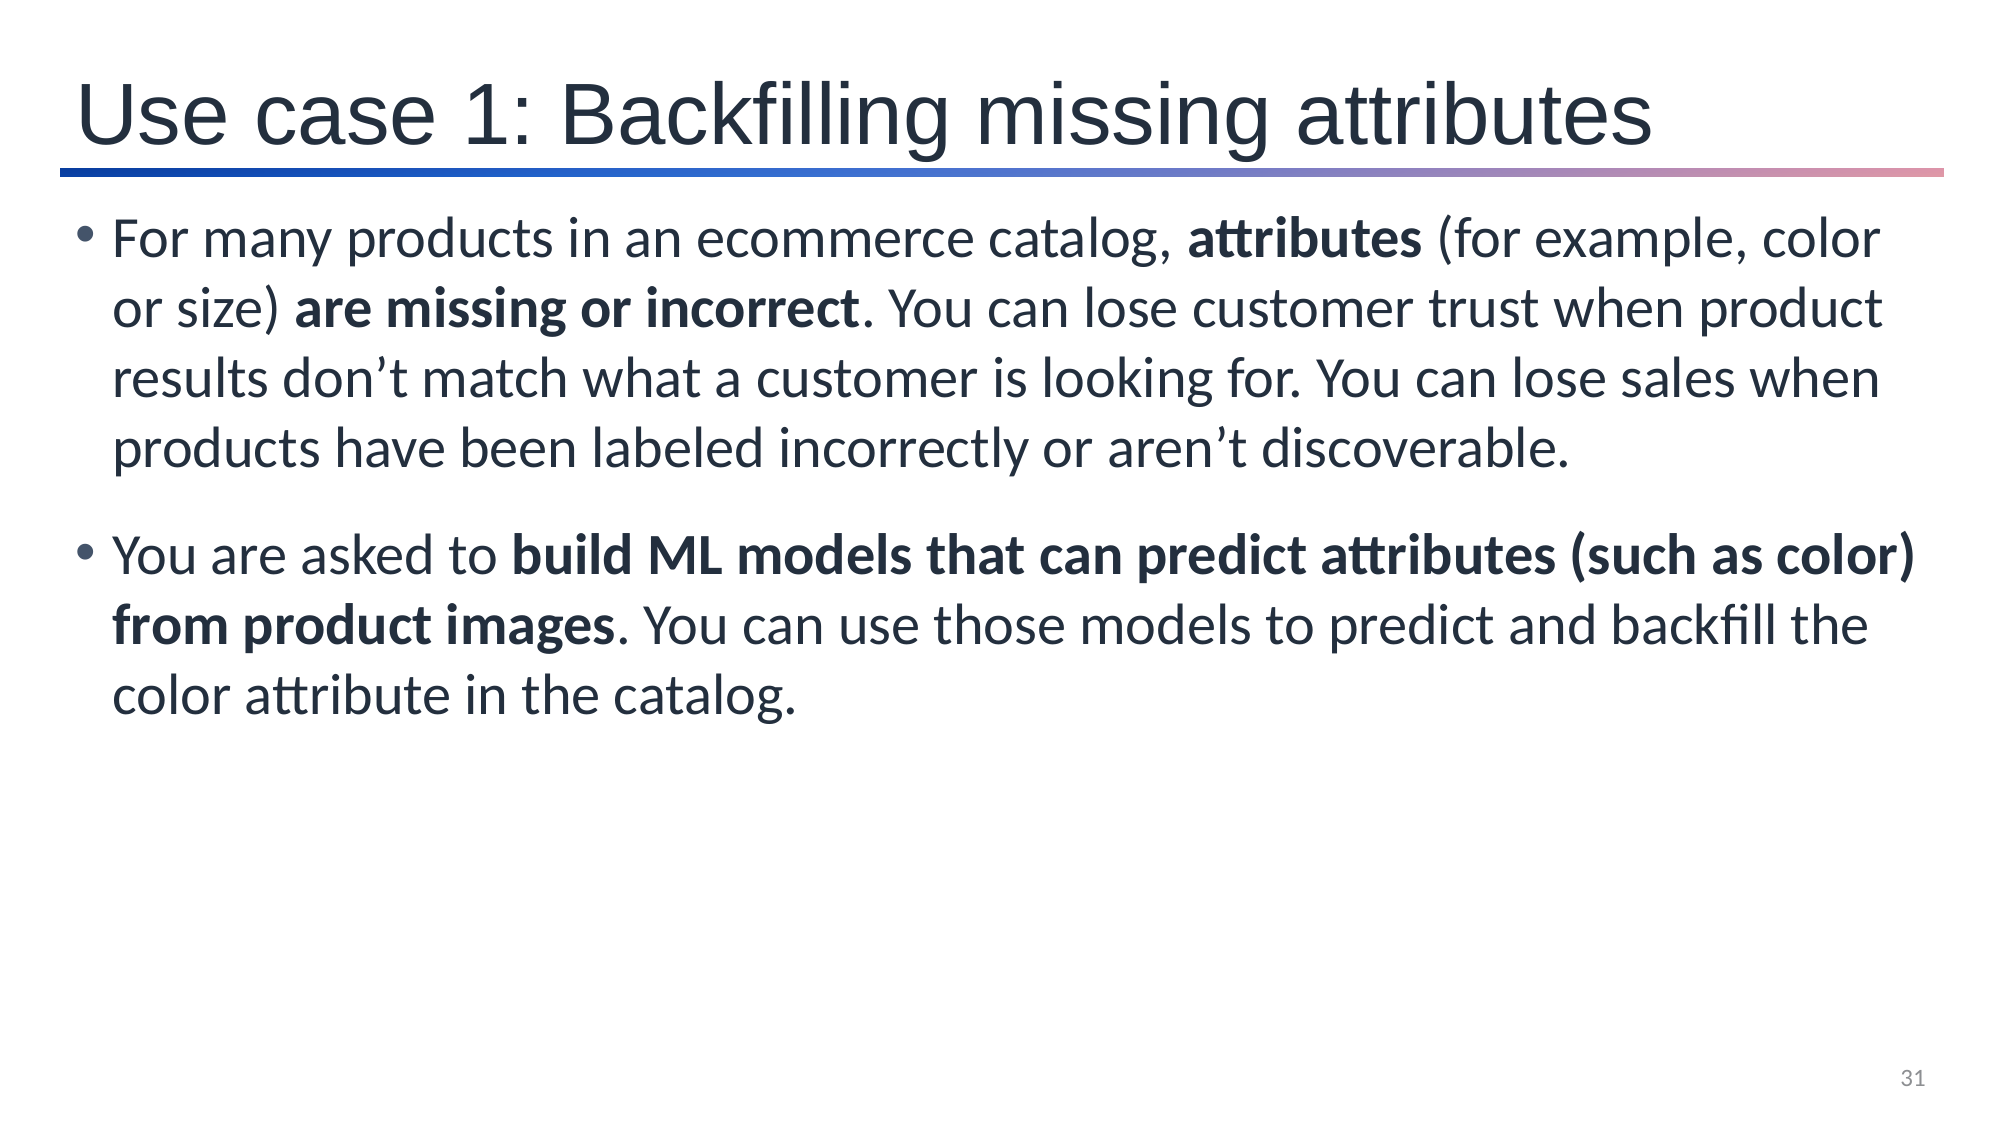

Use case 1: Backfilling missing attributes
For many products in an ecommerce catalog, attributes (for example, color or size) are missing or incorrect. You can lose customer trust when product results don’t match what a customer is looking for. You can lose sales when products have been labeled incorrectly or aren’t discoverable.
You are asked to build ML models that can predict attributes (such as color) from product images. You can use those models to predict and backfill the color attribute in the catalog.
31